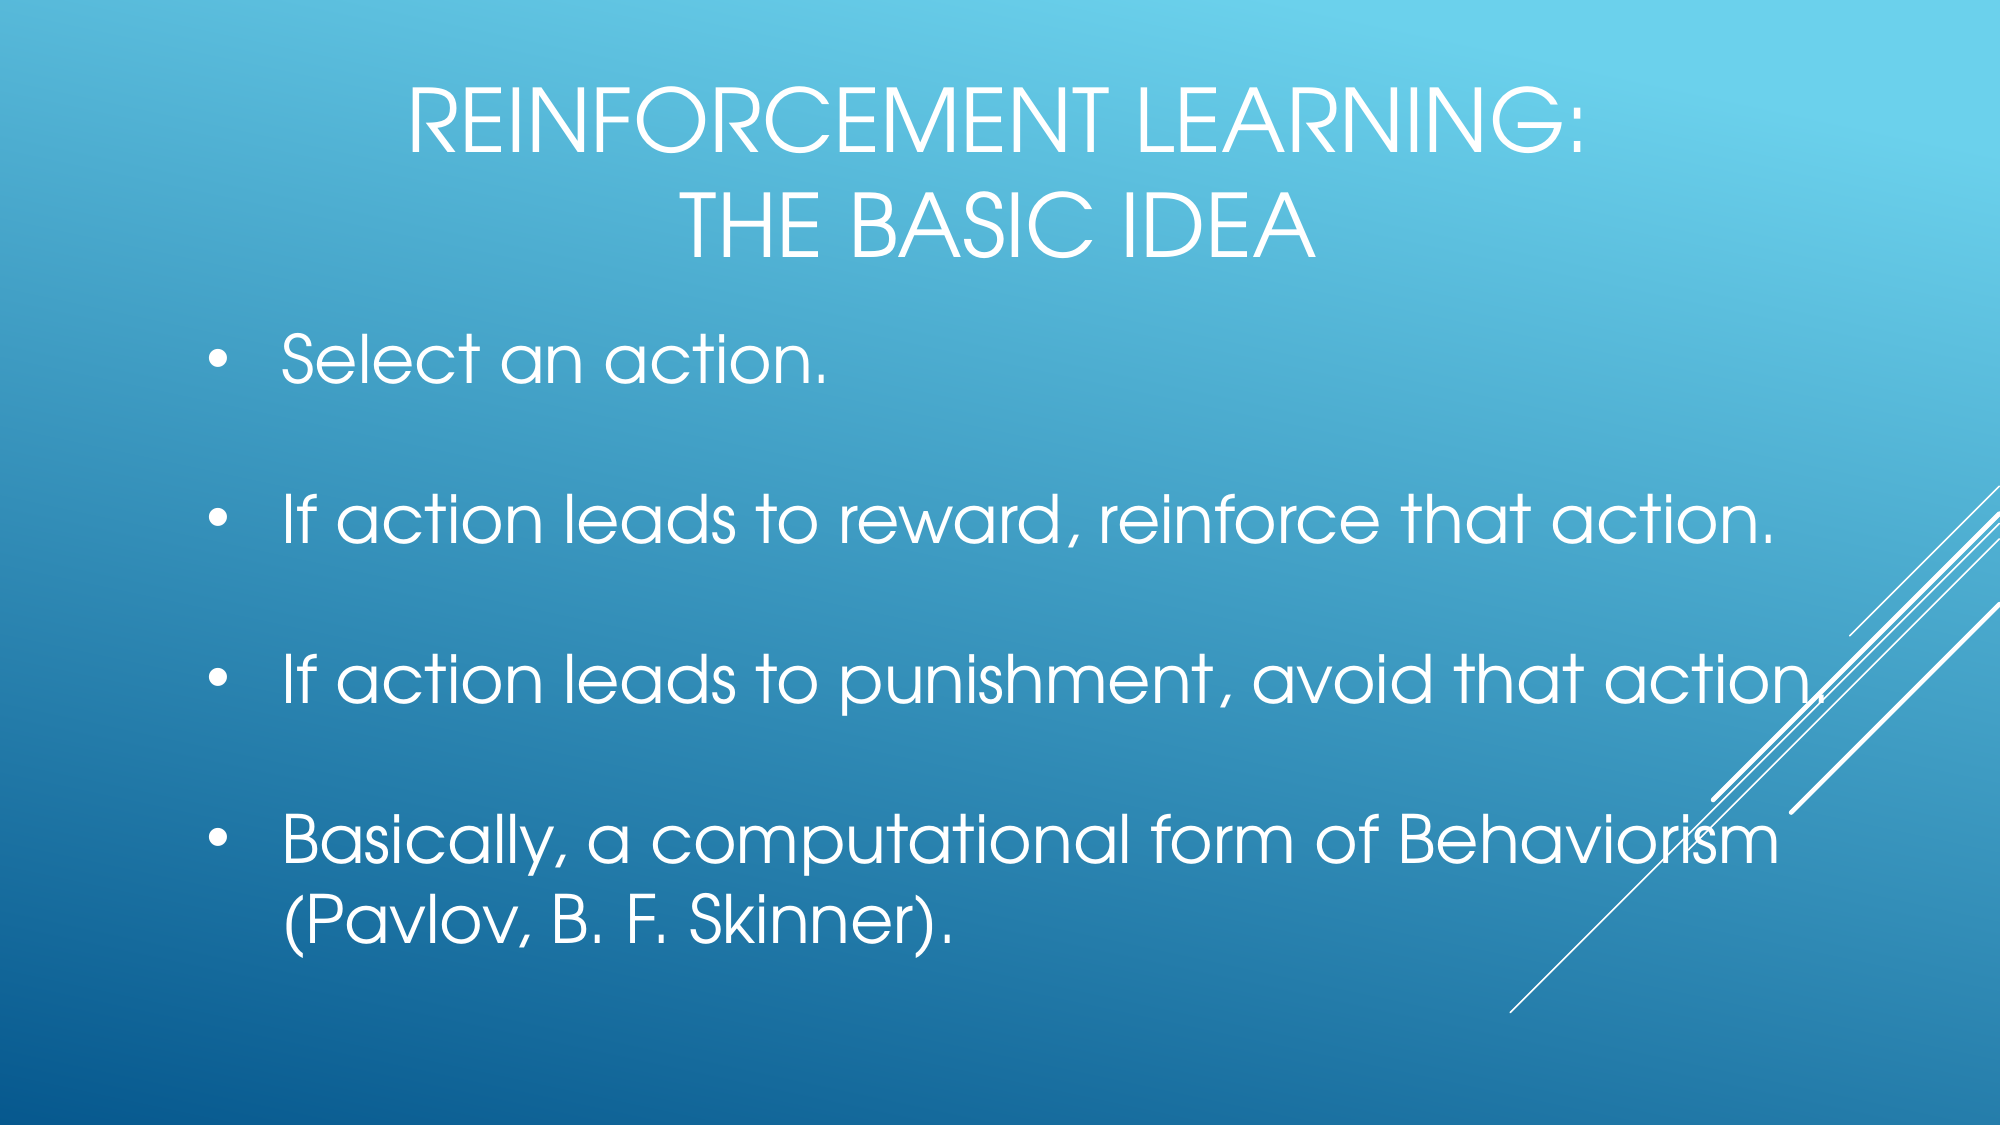

# Reinforcement Learning: the basic idea
Select an action.

If action leads to reward, reinforce that action.

If action leads to punishment, avoid that action.

Basically, a computational form of Behaviorism (Pavlov, B. F. Skinner).